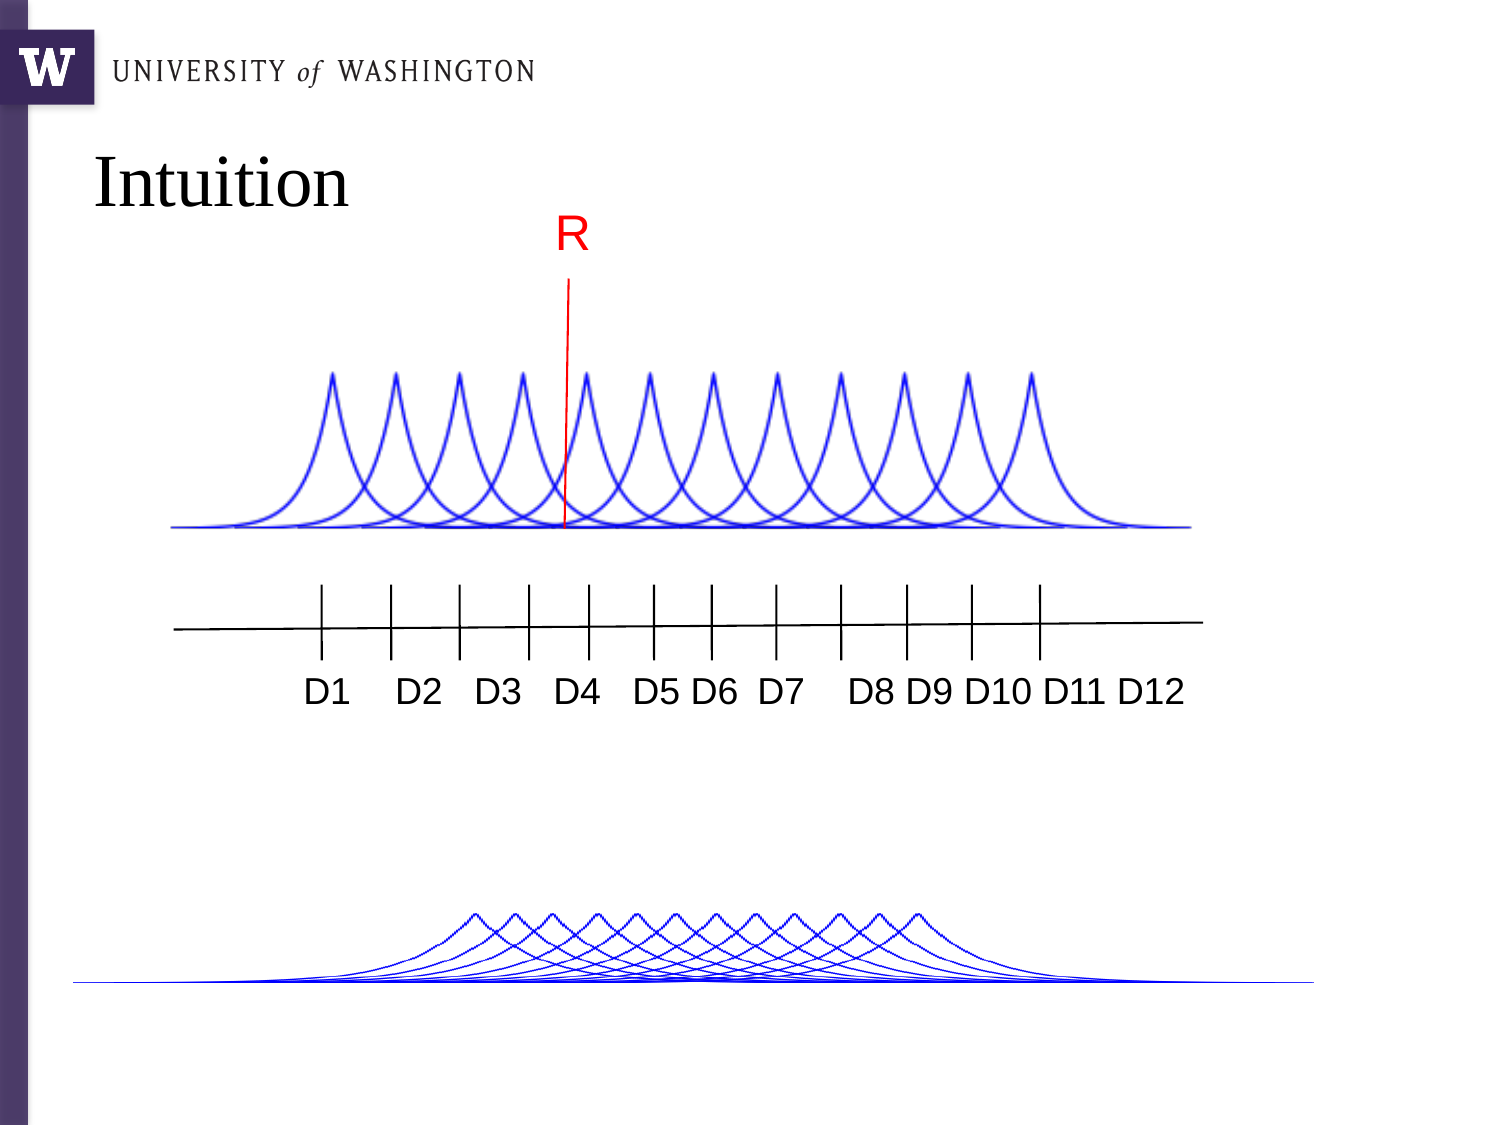

# Intuition
R

D1	D2	D3	D4	D5 D6 D7
D8 D9 D10 D11 D12